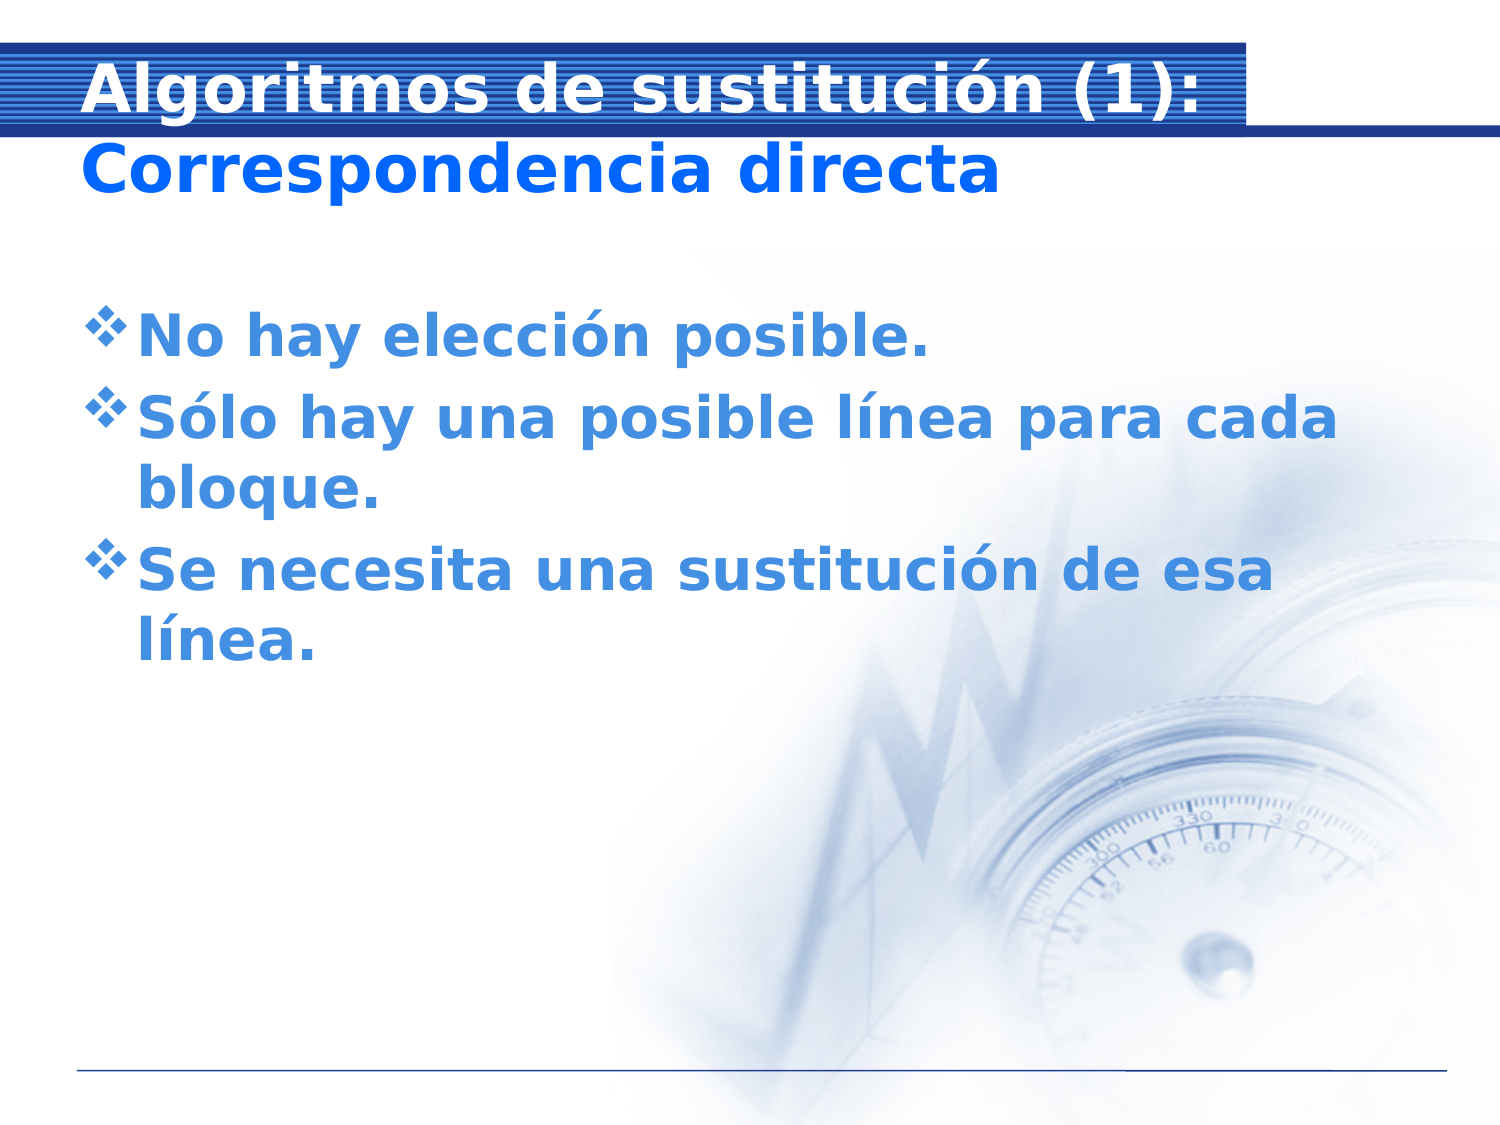

# Algoritmos de sustitución (1): Correspondencia directa
No hay elección posible.
Sólo hay una posible línea para cada bloque.
Se necesita una sustitución de esa línea.